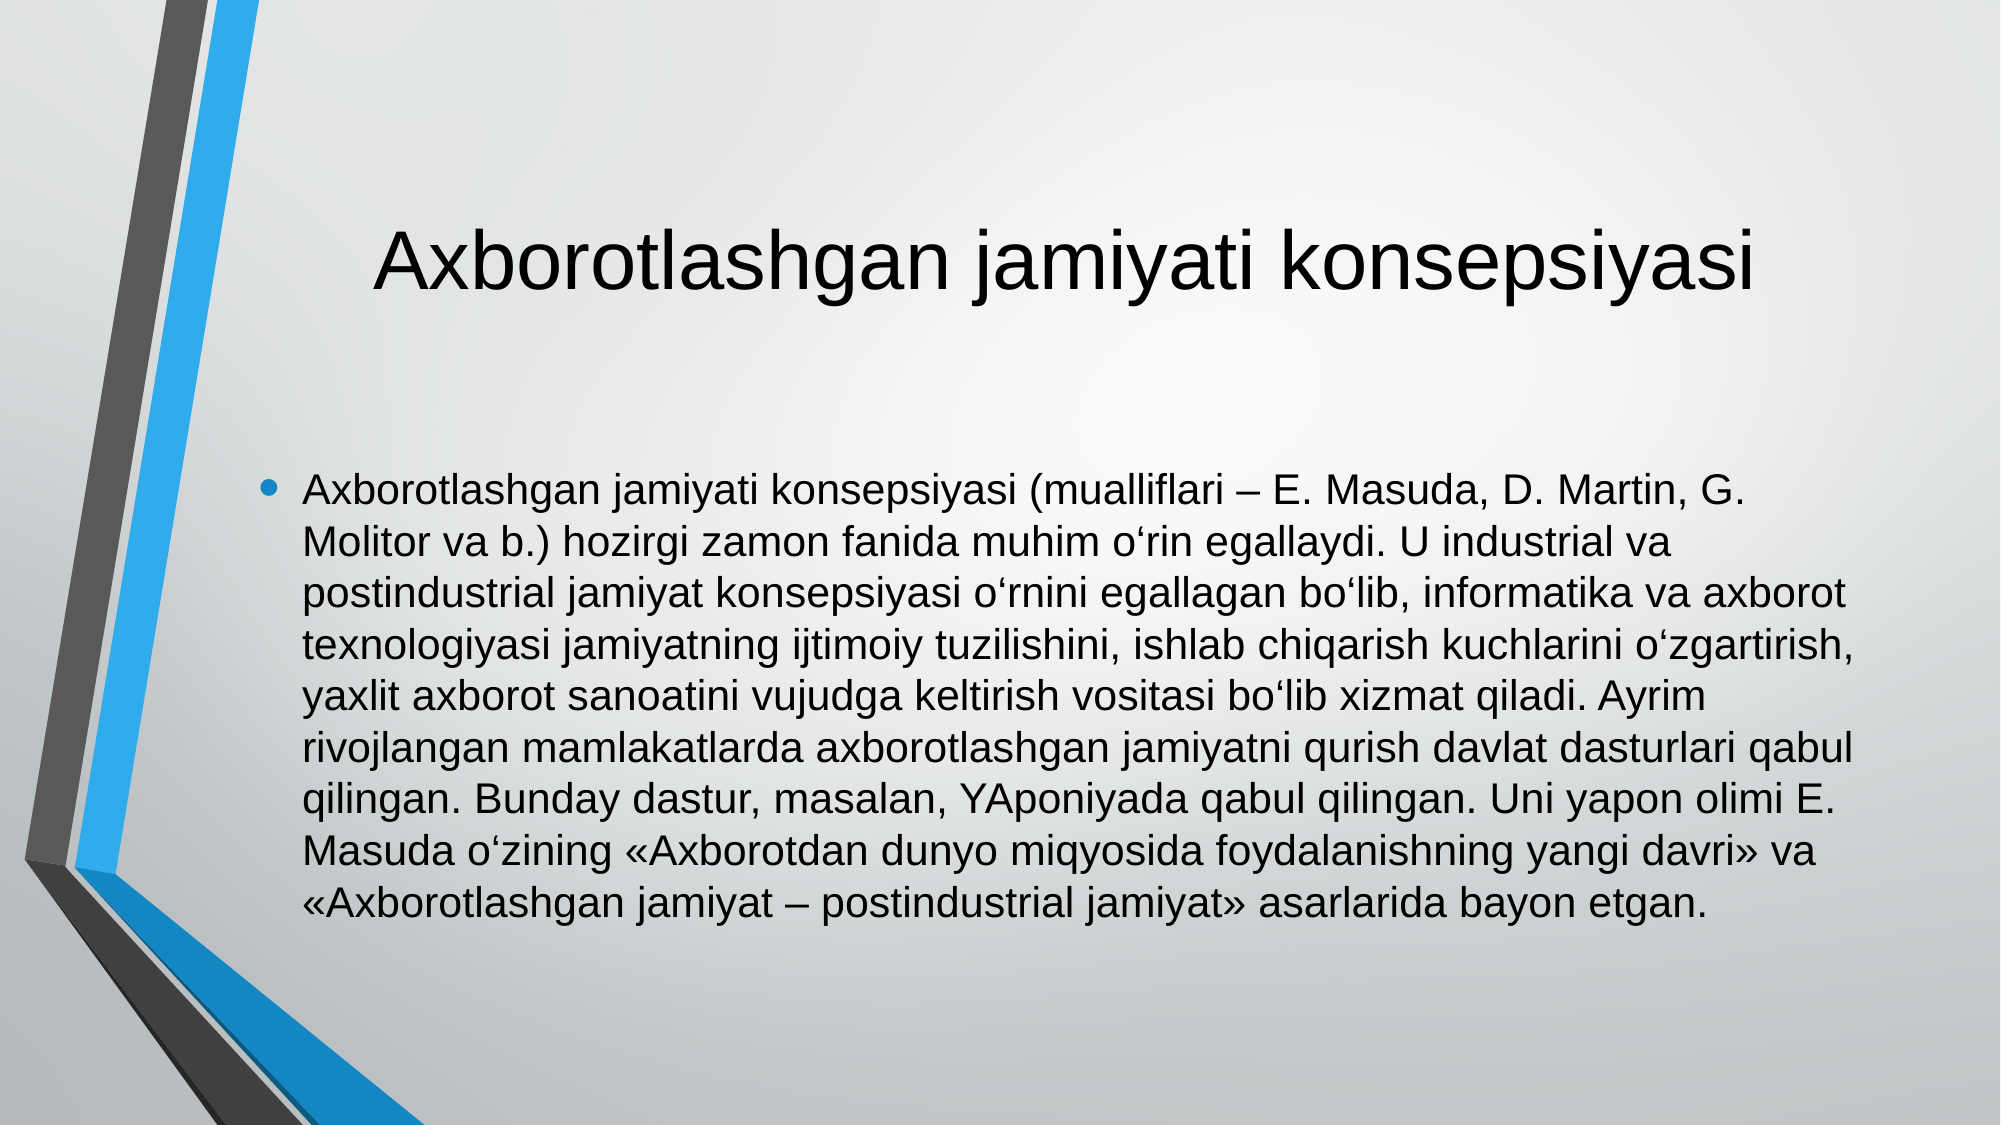

# Axborotlashgan jamiyati konsepsiyasi
Axborotlashgan jamiyati konsepsiyasi (mualliflari – E. Masuda, D. Martin, G. Molitor va b.) hozirgi zamon fanida muhim o‘rin egallaydi. U industrial va postindustrial jamiyat konsepsiyasi o‘rnini egallagan bo‘lib, informatika va axborot texnologiyasi jamiyatning ijtimoiy tuzilishini, ishlab chiqarish kuchlarini o‘zgartirish, yaxlit axborot sanoatini vujudga keltirish vositasi bo‘lib xizmat qiladi. Ayrim rivojlangan mamlakatlarda axborotlashgan jamiyatni qurish davlat dasturlari qabul qilingan. Bunday dastur, masalan, YAponiyada qabul qilingan. Uni yapon olimi E. Masuda o‘zining «Axborotdan dunyo miqyosida foydalanishning yangi davri» va «Axborotlashgan jamiyat – postindustrial jamiyat» asarlarida bayon etgan.